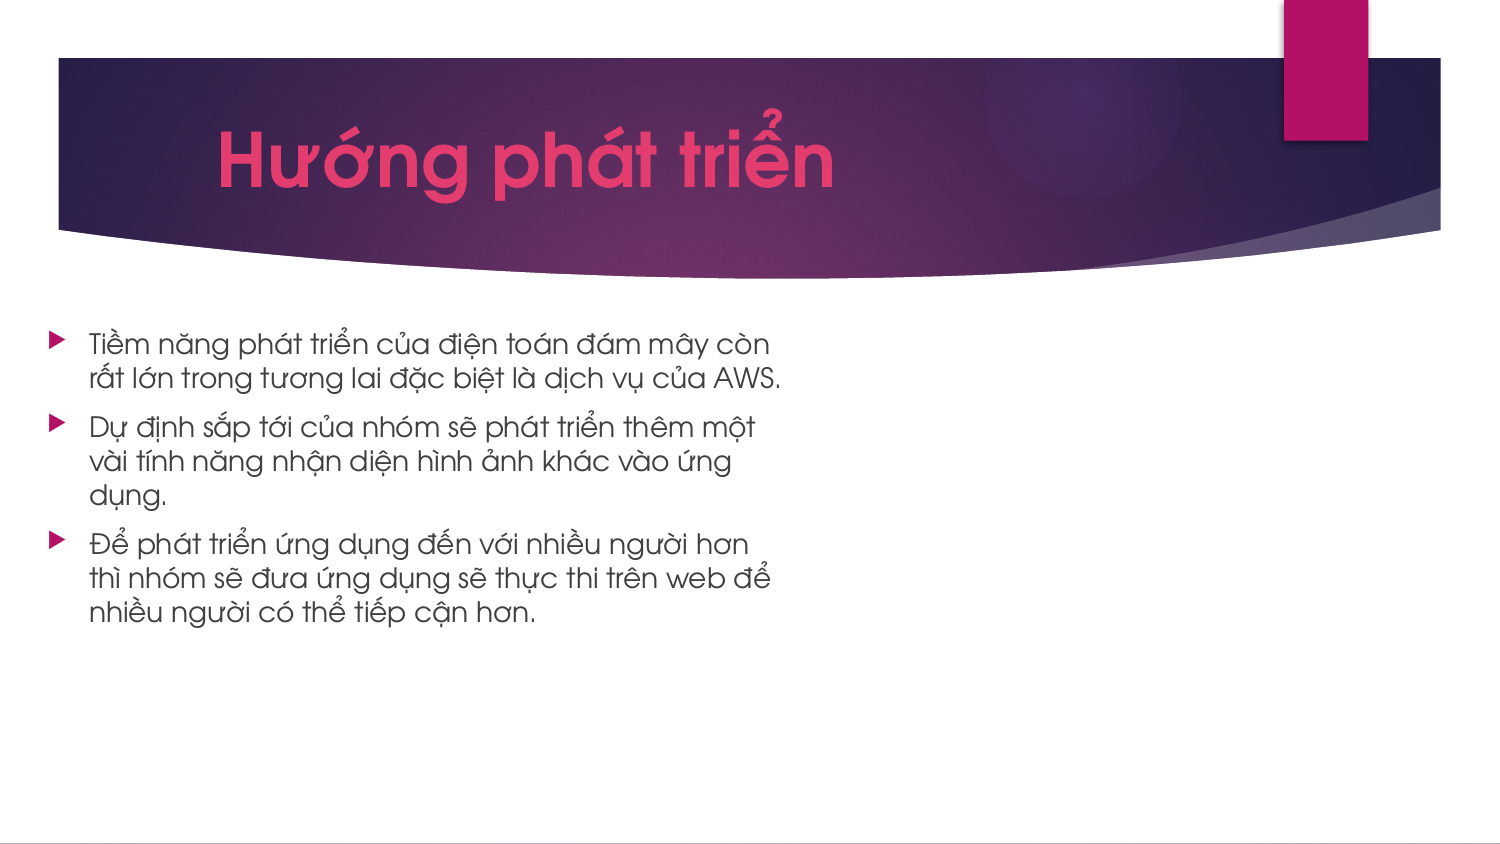

# Hướng phát triển
Tiềm năng phát triển của điện toán đám mây còn rất lớn trong tương lai đặc biệt là dịch vụ của AWS.
Dự định sắp tới của nhóm sẽ phát triển thêm một vài tính năng nhận diện hình ảnh khác vào ứng dụng.
Để phát triển ứng dụng đến với nhiều người hơn thì nhóm sẽ đưa ứng dụng sẽ thực thi trên web để nhiều người có thể tiếp cận hơn.